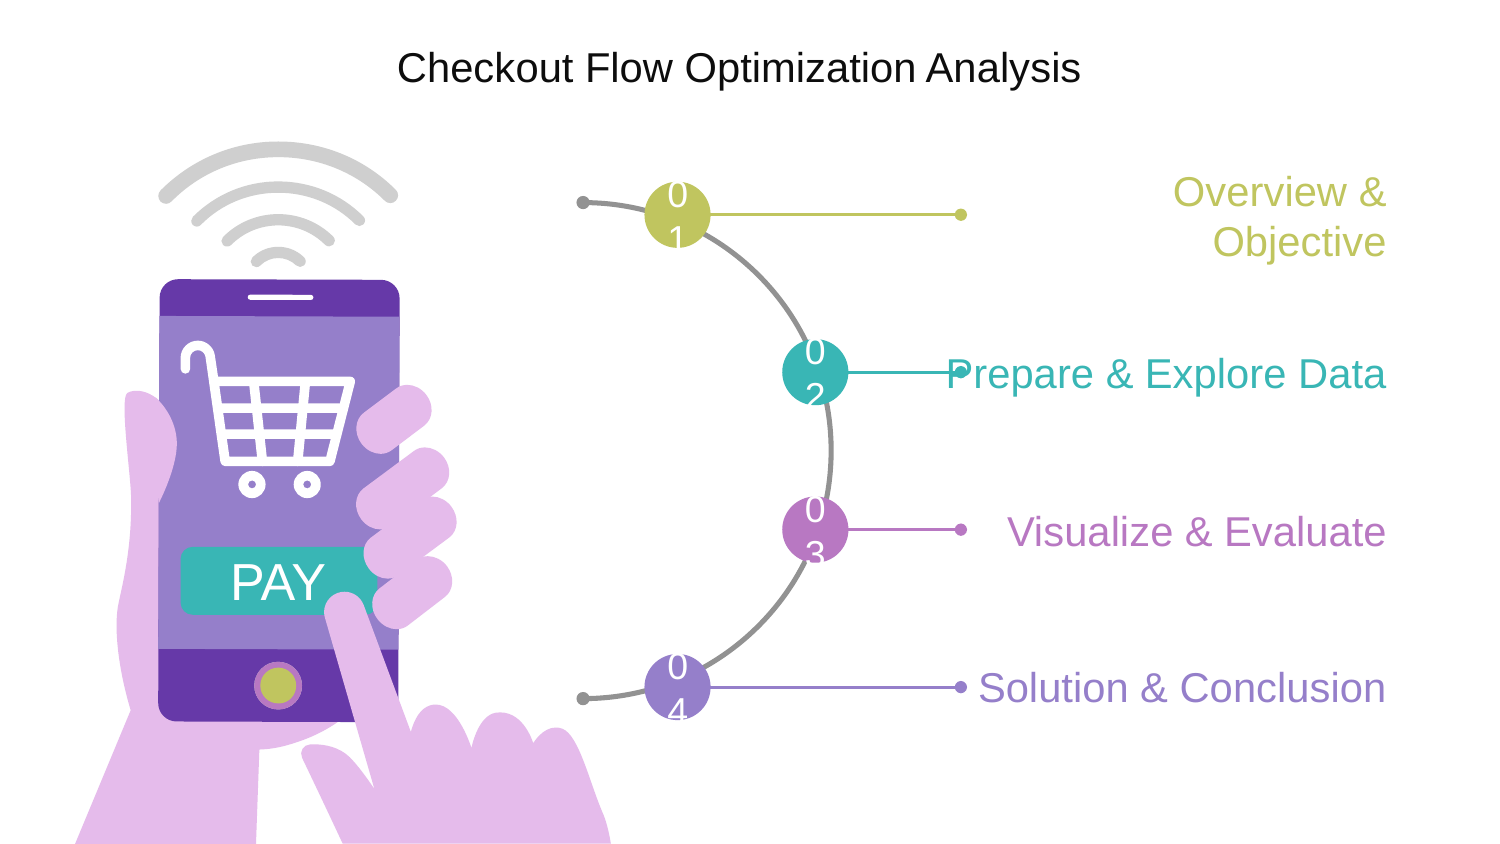

# Checkout Flow Optimization Analysis

Overview & Objective

01

02
03
04

Prepare & Explore Data

Visualize & Evaluate

PAY

Solution & Conclusion